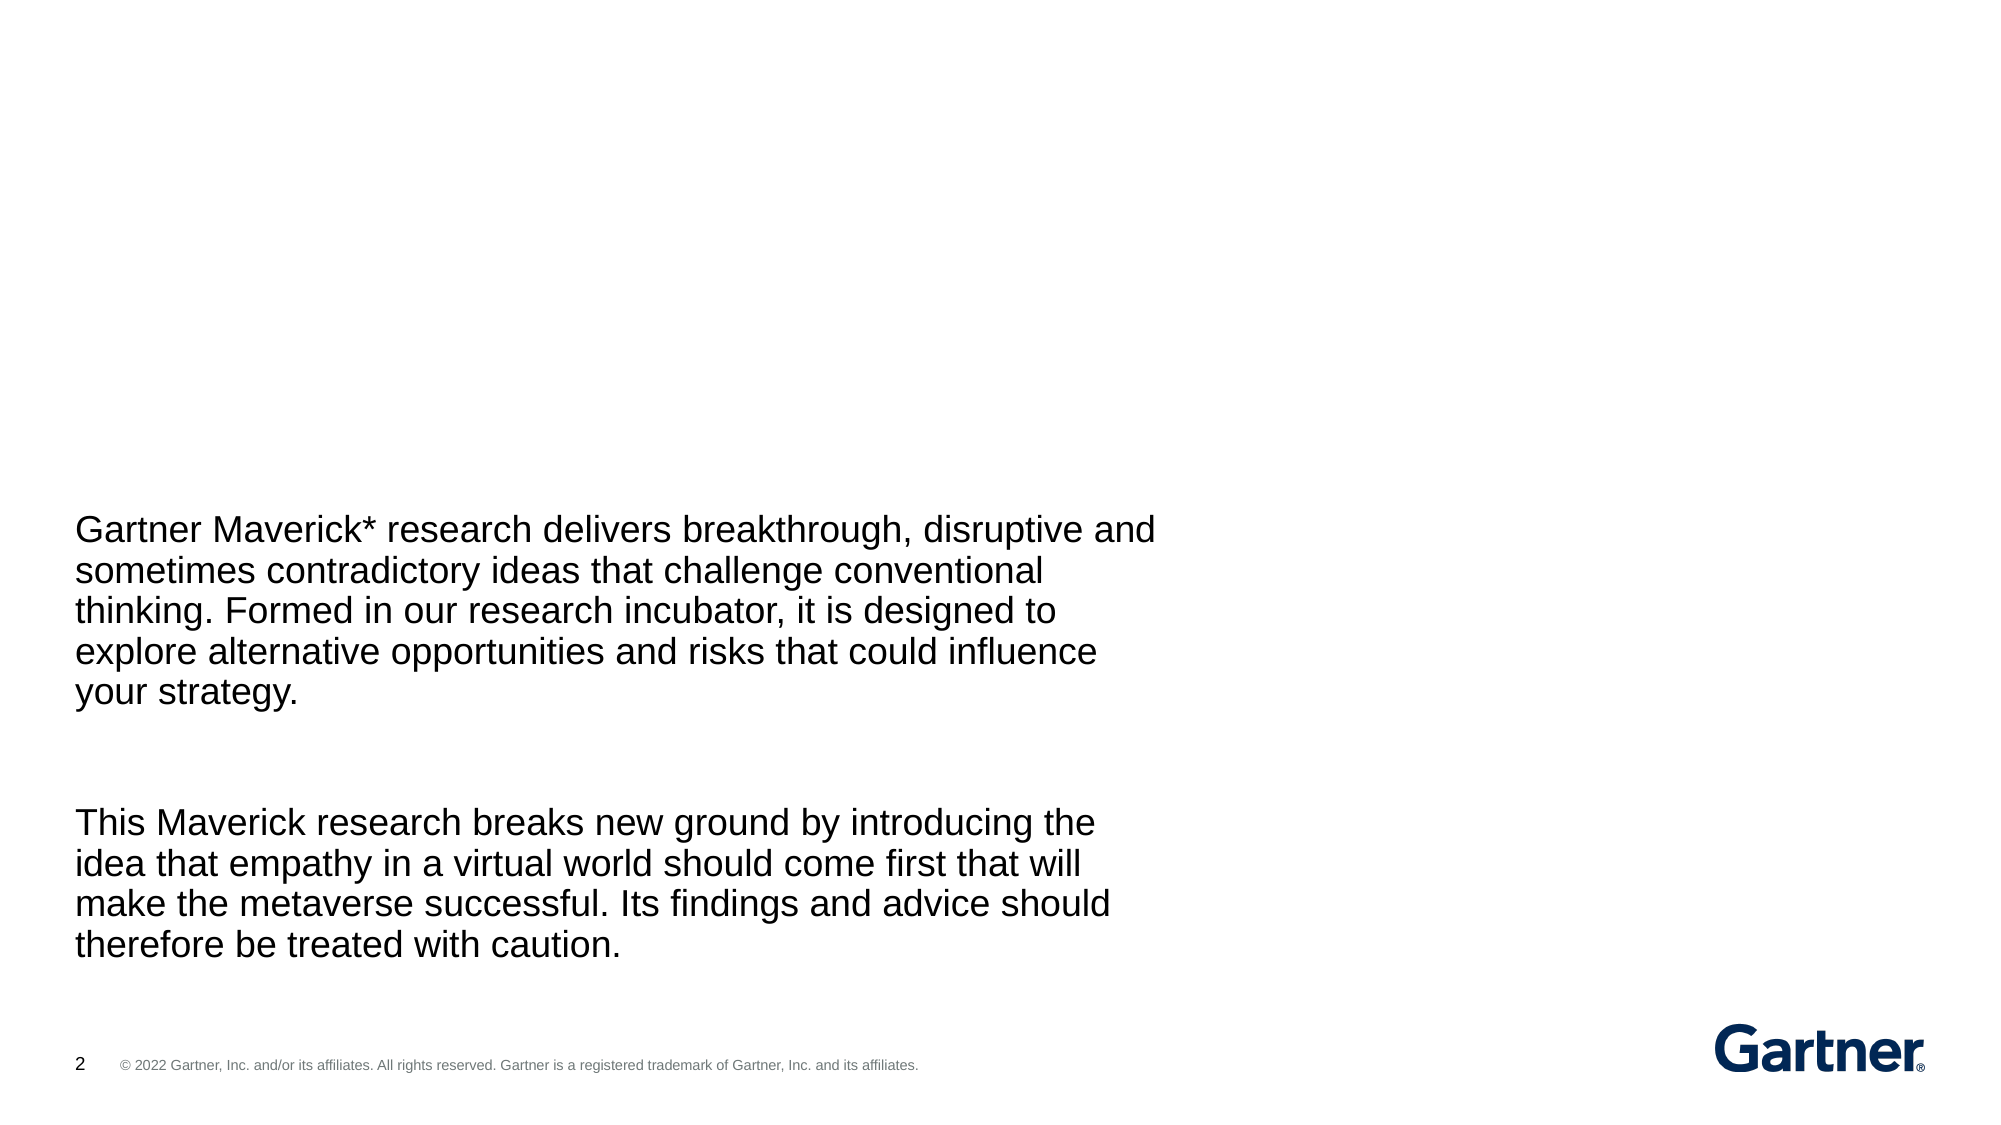

Gartner Maverick* research delivers breakthrough, disruptive and sometimes contradictory ideas that challenge conventional thinking. Formed in our research incubator, it is designed to explore alternative opportunities and risks that could influence your strategy.

This Maverick research breaks new ground by introducing the idea that empathy in a virtual world should come first that will make the metaverse successful. Its findings and advice should therefore be treated with caution.